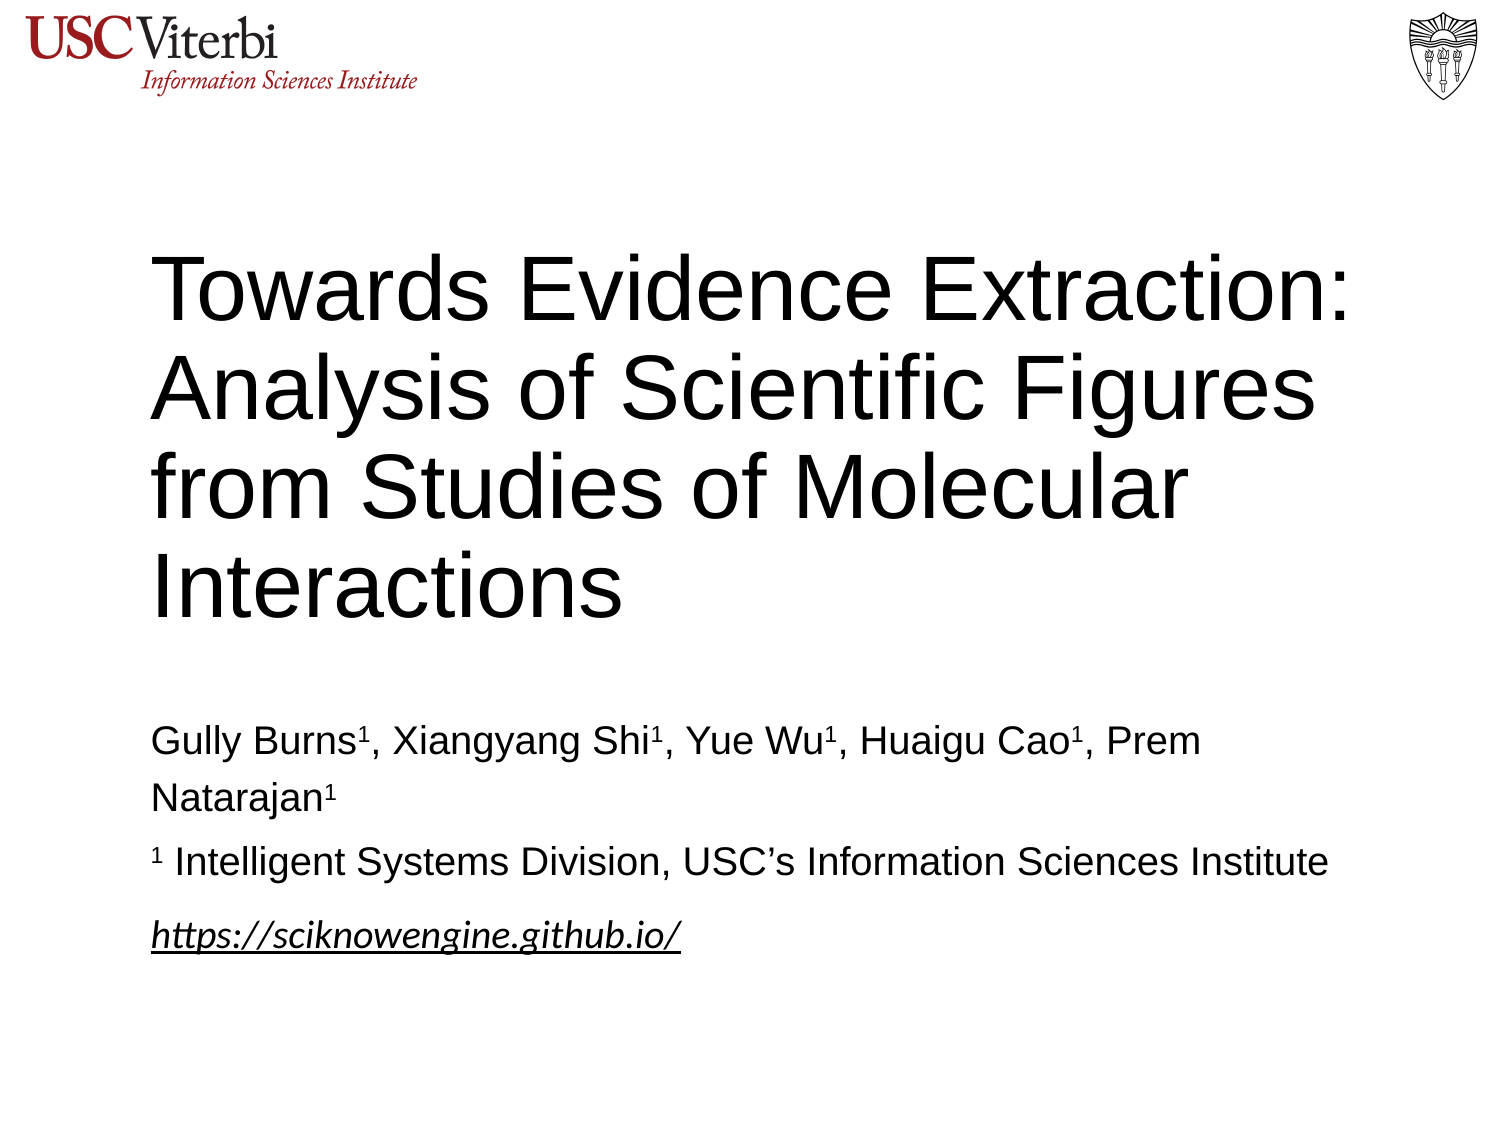

# Towards Evidence Extraction: Analysis of Scientific Figures from Studies of Molecular Interactions
Gully Burns1, Xiangyang Shi1, Yue Wu1, Huaigu Cao1, Prem Natarajan1
1 Intelligent Systems Division, USC’s Information Sciences Institute
https://sciknowengine.github.io/